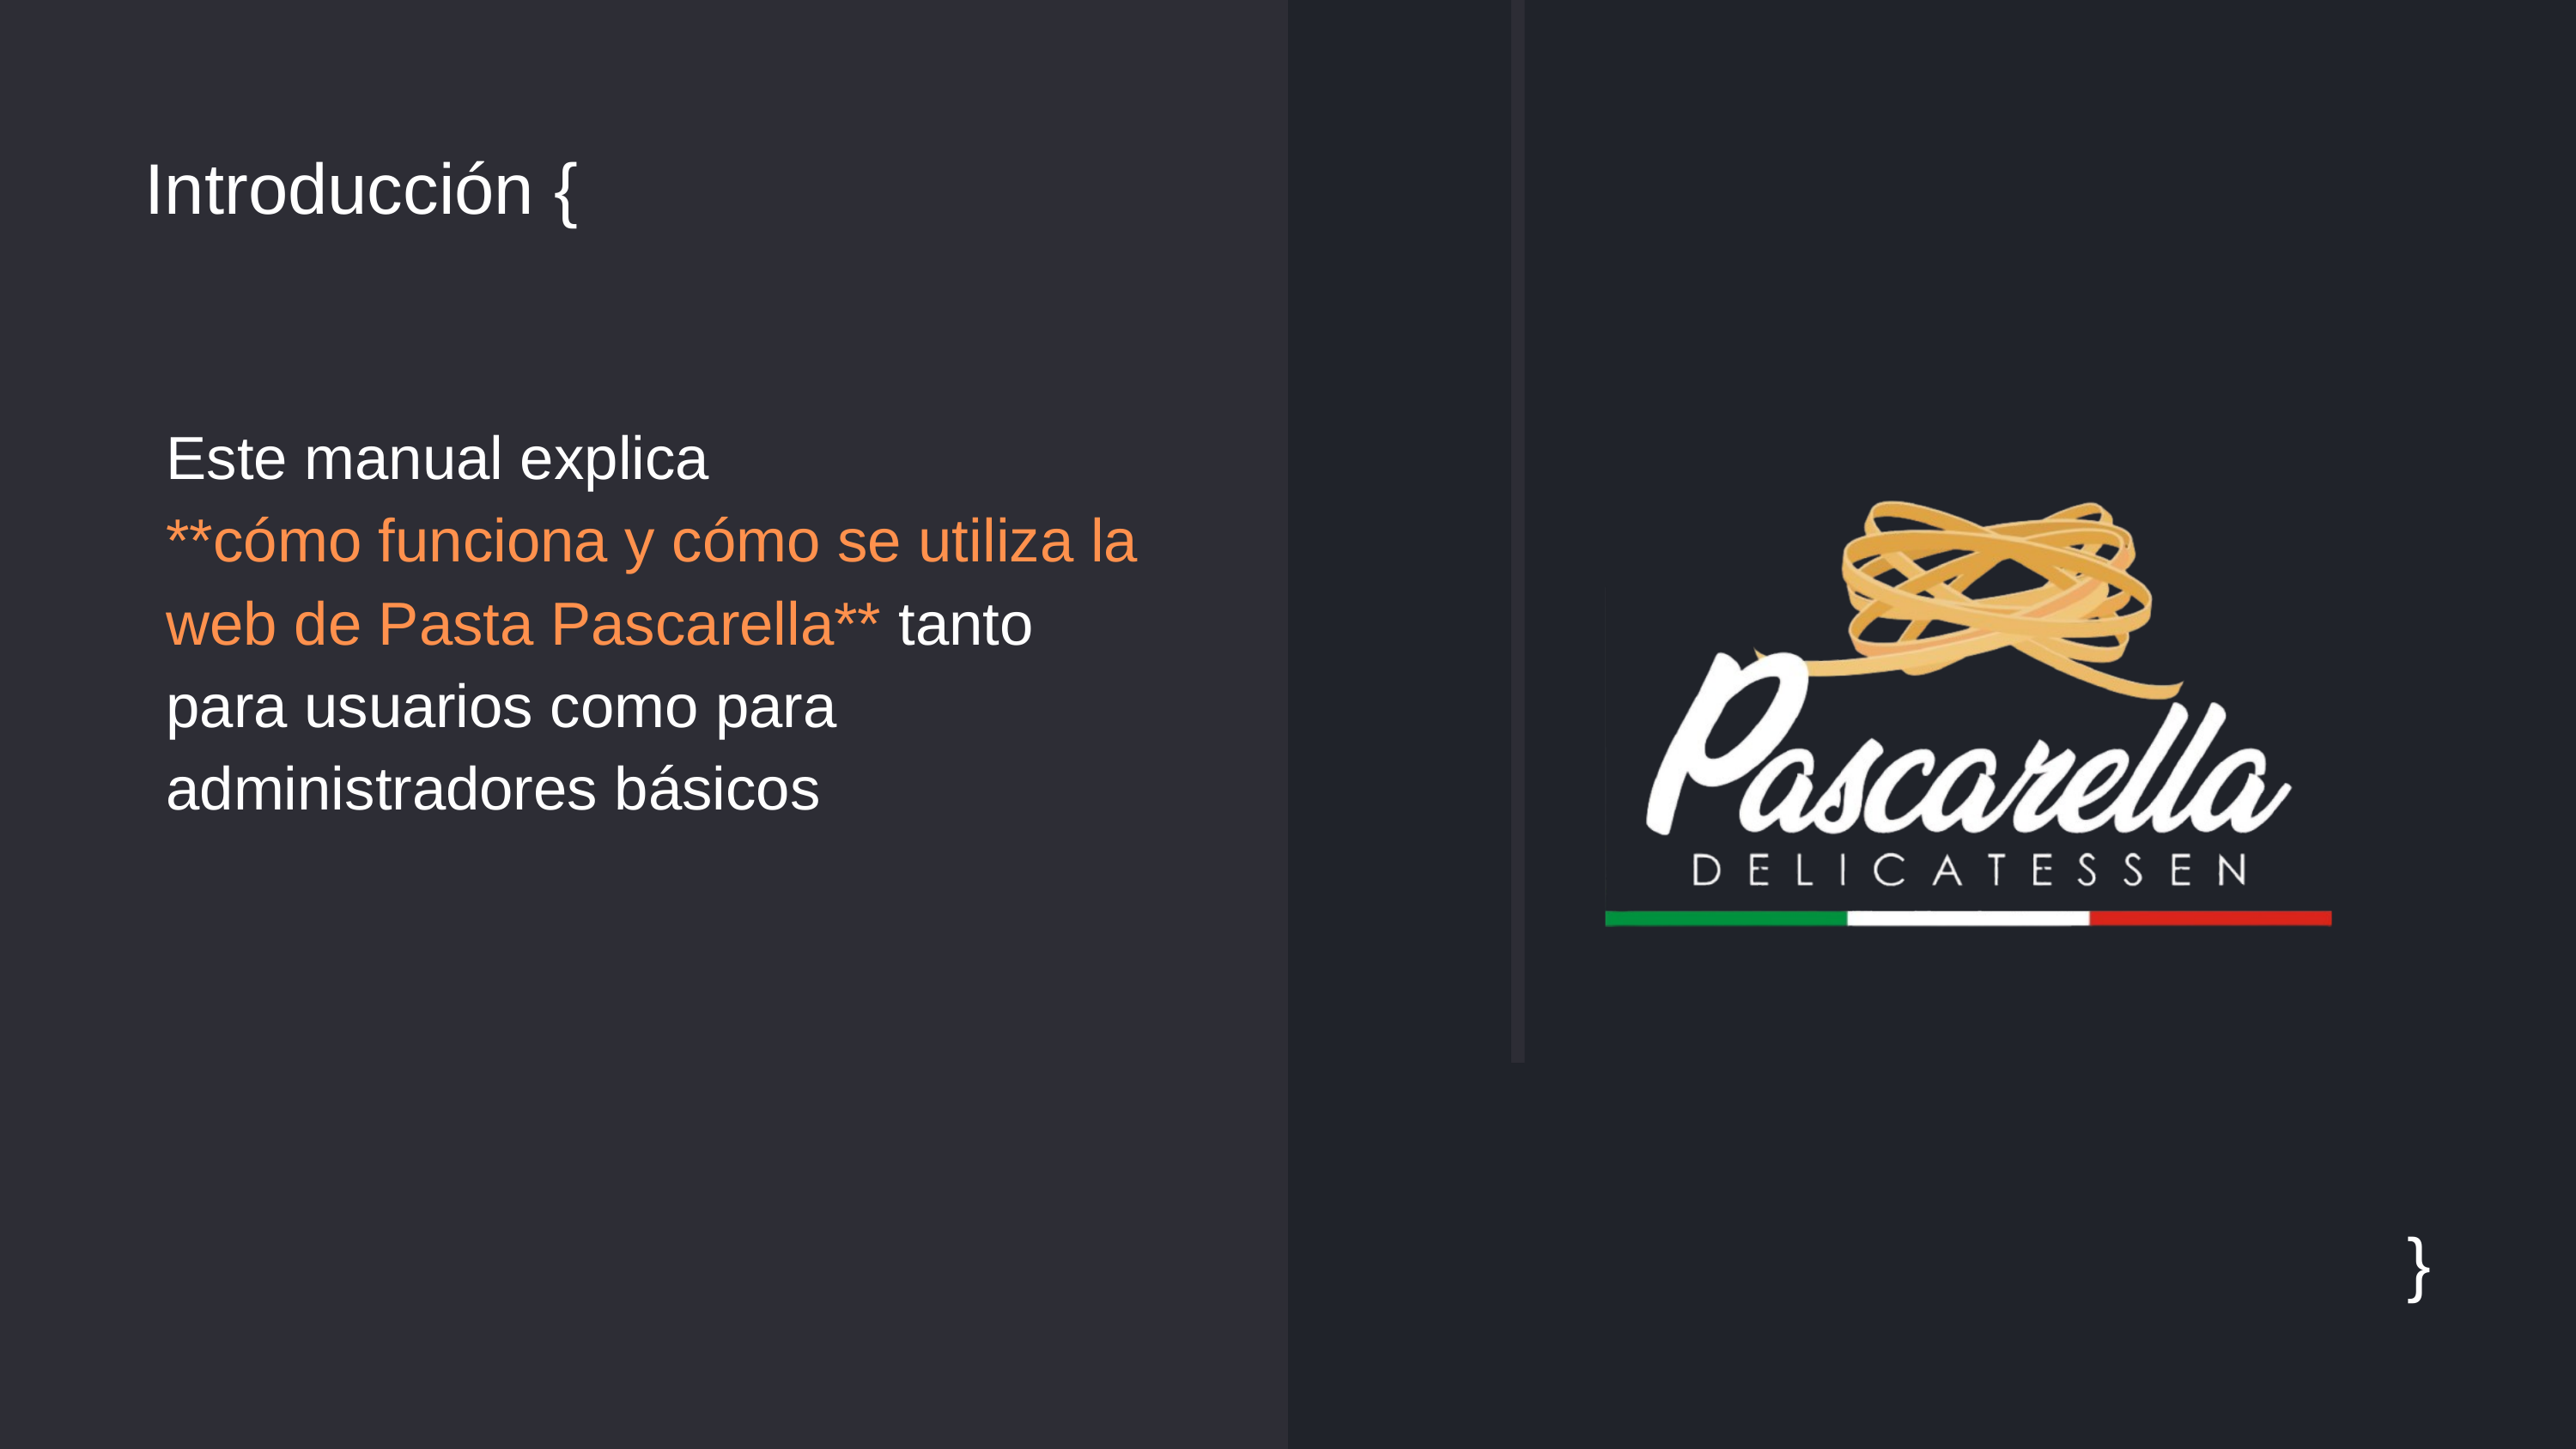

Introducción {
Este manual explica
**cómo funciona y cómo se utiliza la web de Pasta Pascarella** tanto para usuarios como para administradores básicos

}